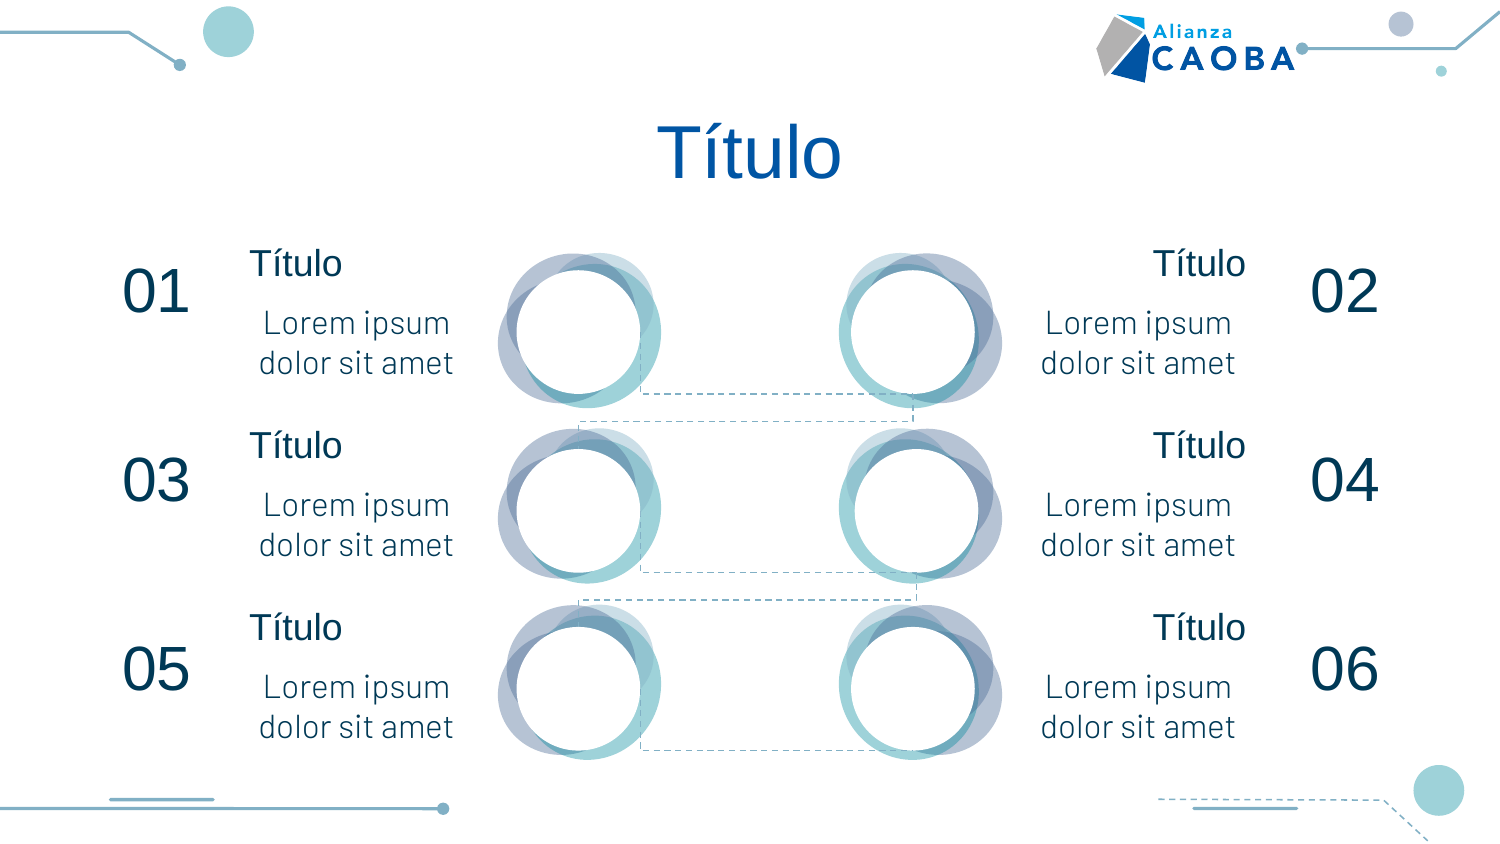

# Título

Título
Título
01
02

Lorem ipsum dolor sit amet

Lorem ipsum dolor sit amet

Título
Título
03
04

Lorem ipsum dolor sit amet

Lorem ipsum dolor sit amet

Título
Título
05
06

Lorem ipsum dolor sit amet

Lorem ipsum dolor sit amet